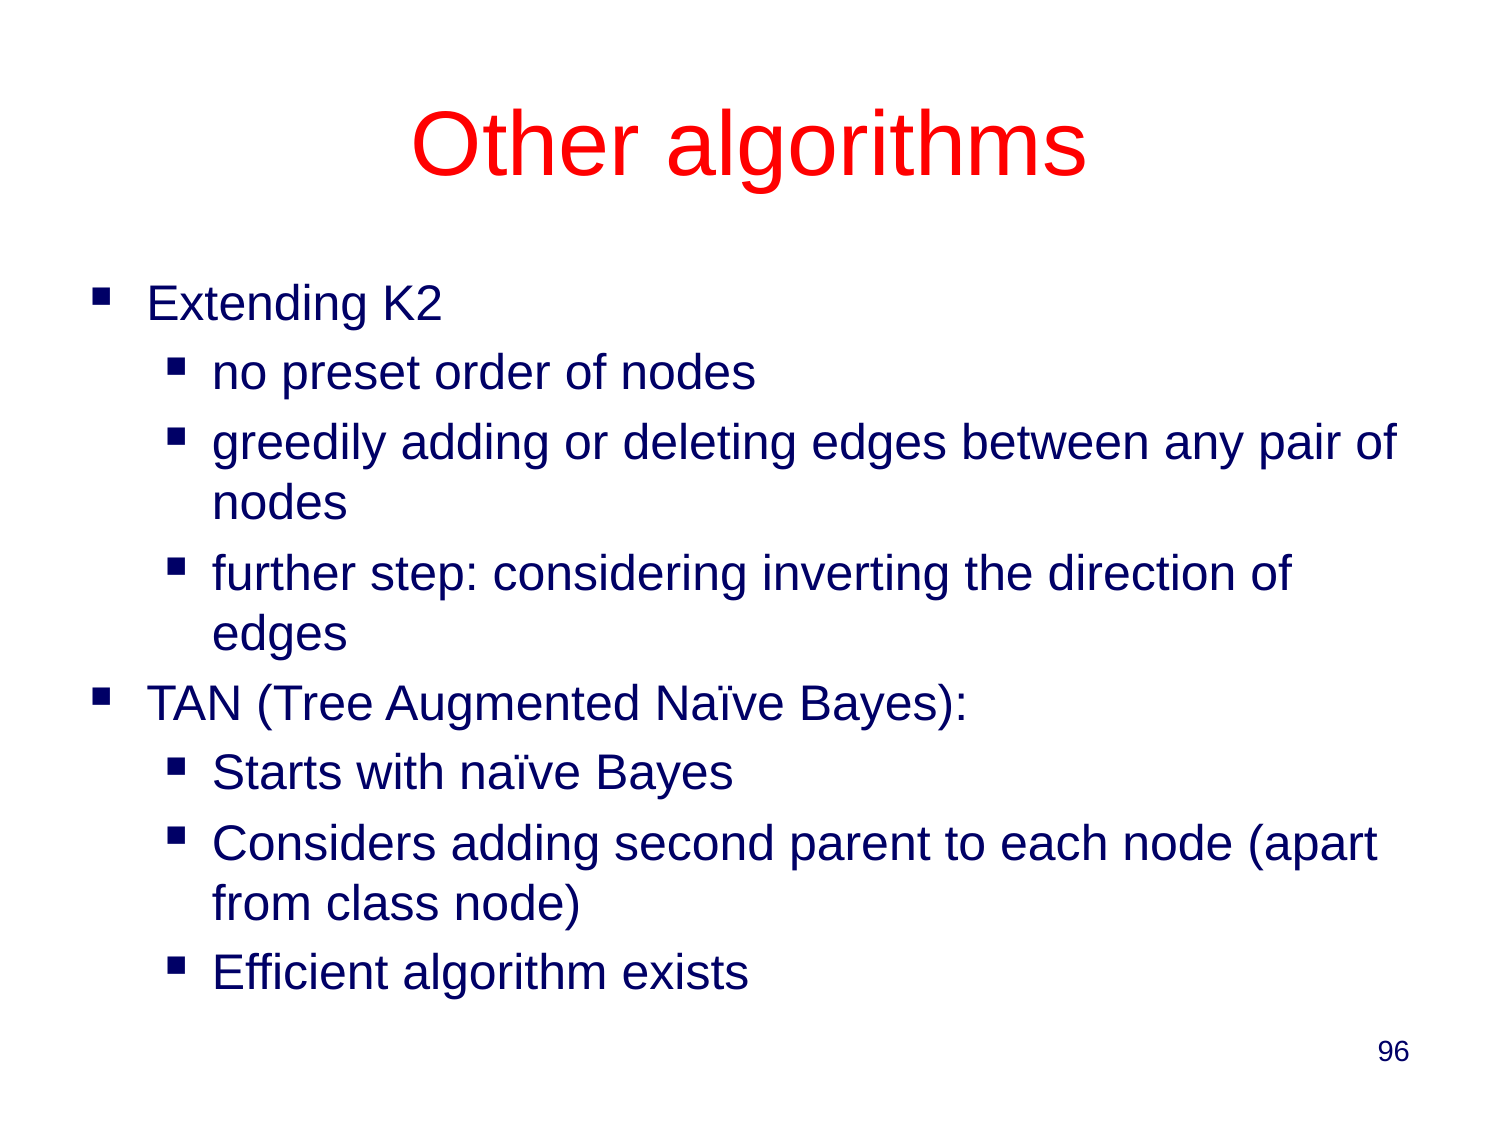

# Other algorithms
Extending K2
no preset order of nodes
greedily adding or deleting edges between any pair of nodes
further step: considering inverting the direction of edges
TAN (Tree Augmented Naïve Bayes):
Starts with naïve Bayes
Considers adding second parent to each node (apart from class node)
Efficient algorithm exists

96